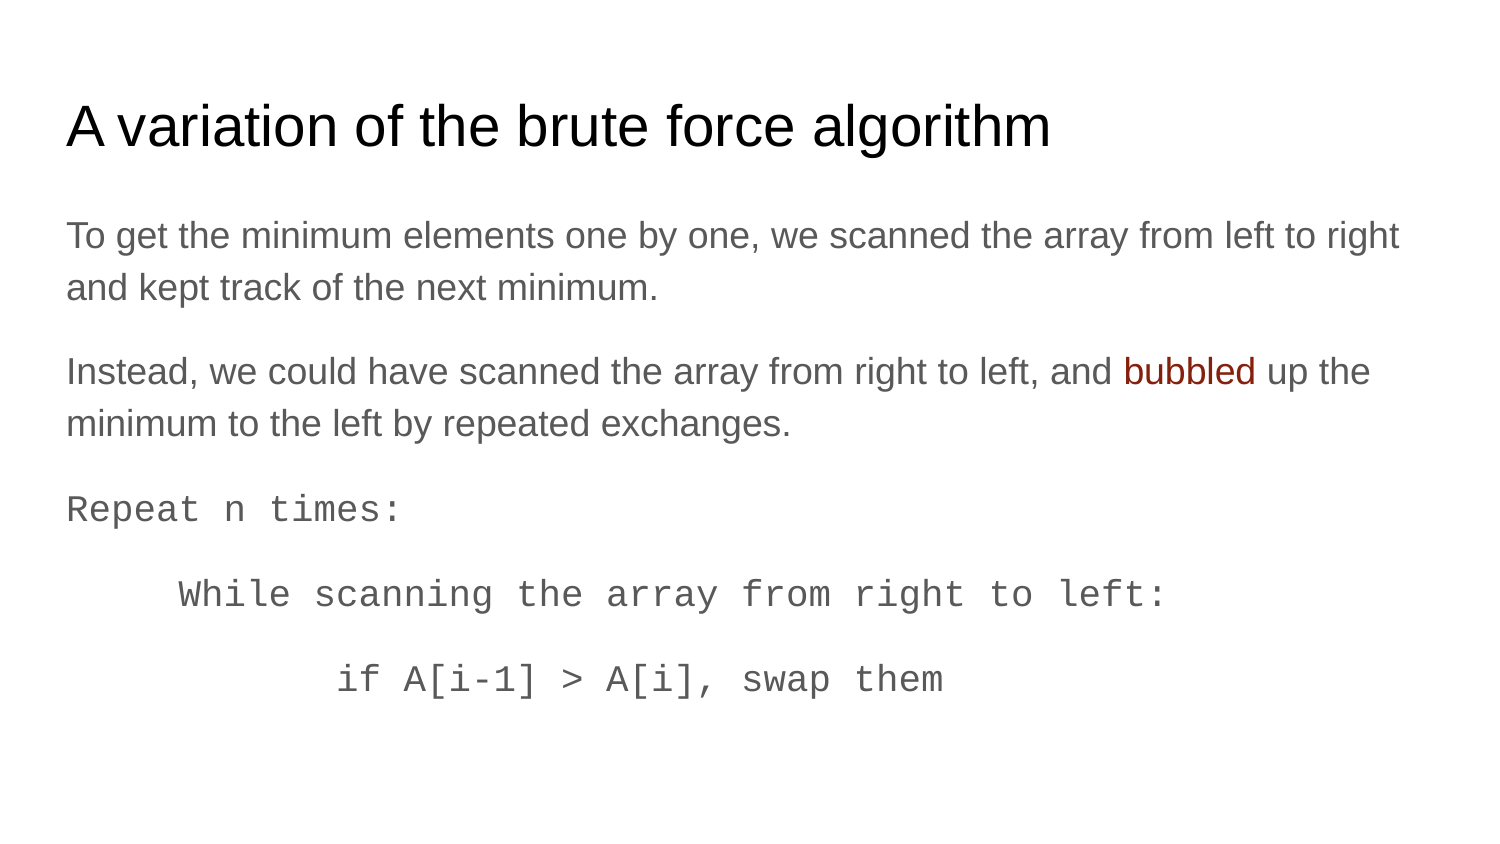

# A variation of the brute force algorithm
To get the minimum elements one by one, we scanned the array from left to right and kept track of the next minimum.
Instead, we could have scanned the array from right to left, and bubbled up the minimum to the left by repeated exchanges.
Repeat n times:
     While scanning the array from right to left:
            if A[i-1] > A[i], swap them